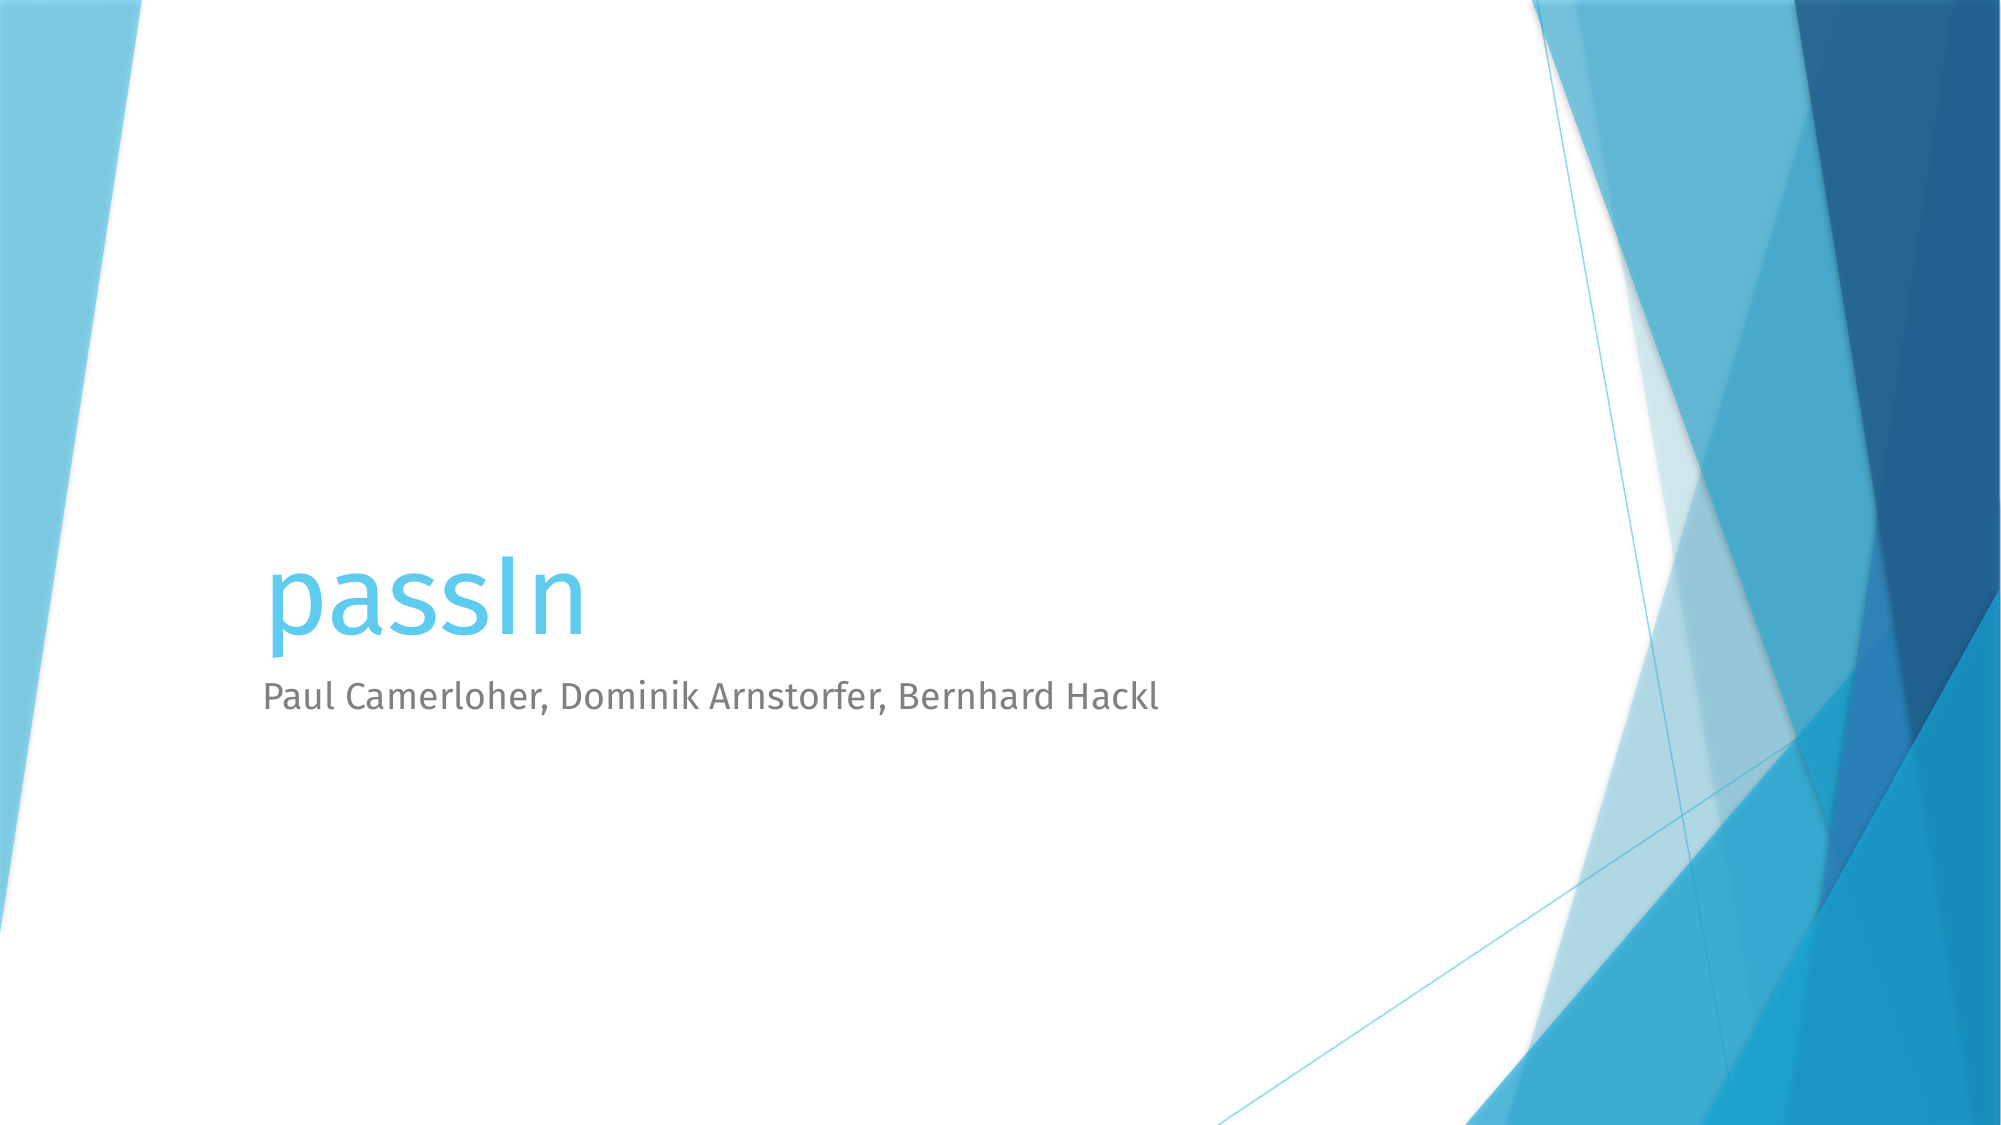

# passIn
Paul Camerloher, Dominik Arnstorfer, Bernhard Hackl